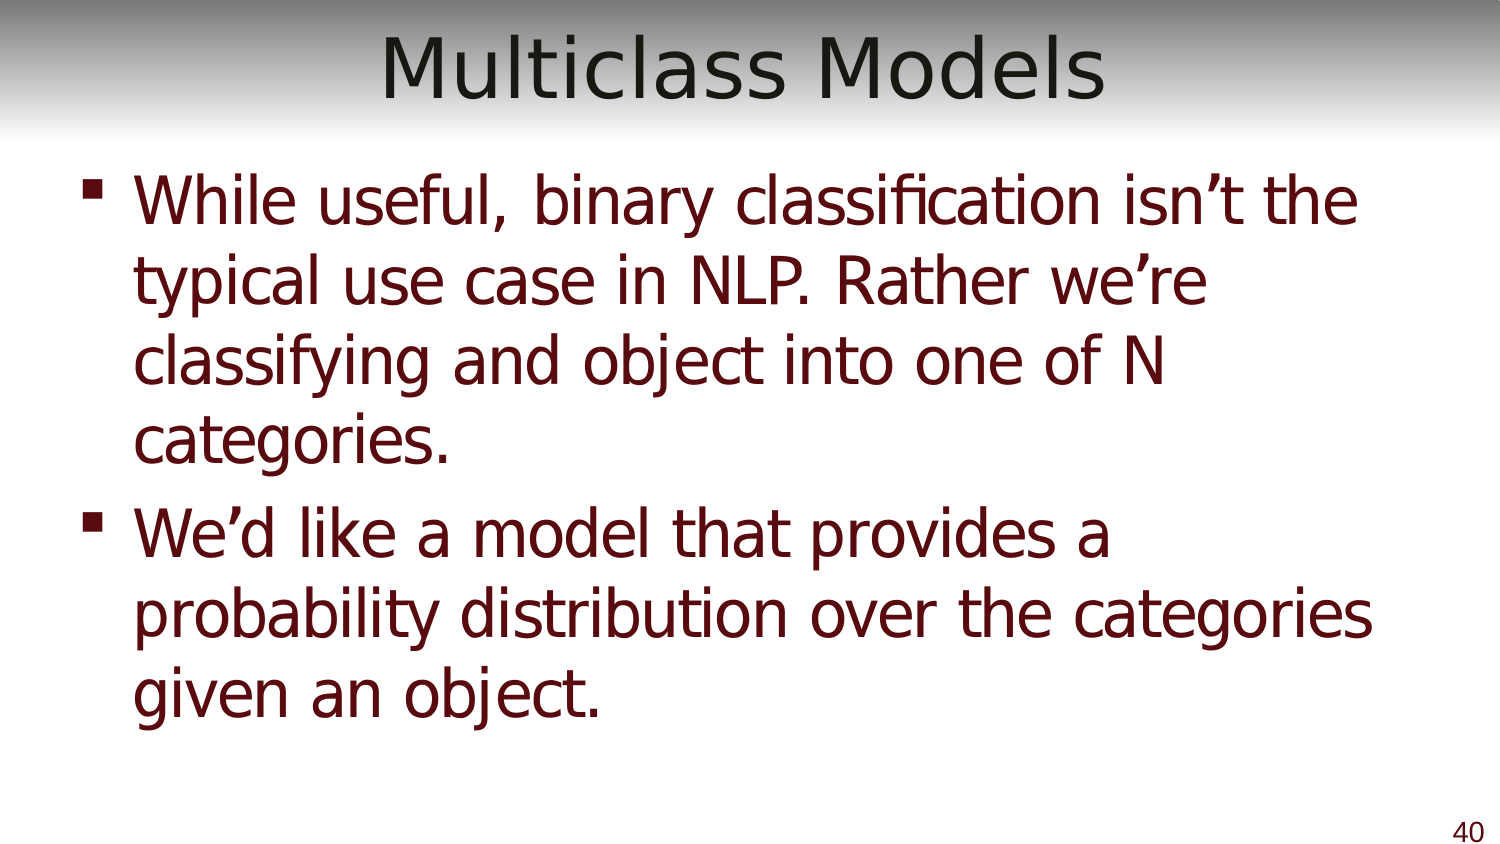

# Multiclass Models
While useful, binary classification isn’t the typical use case in NLP. Rather we’re classifying and object into one of N categories.
We’d like a model that provides a probability distribution over the categories given an object.
40